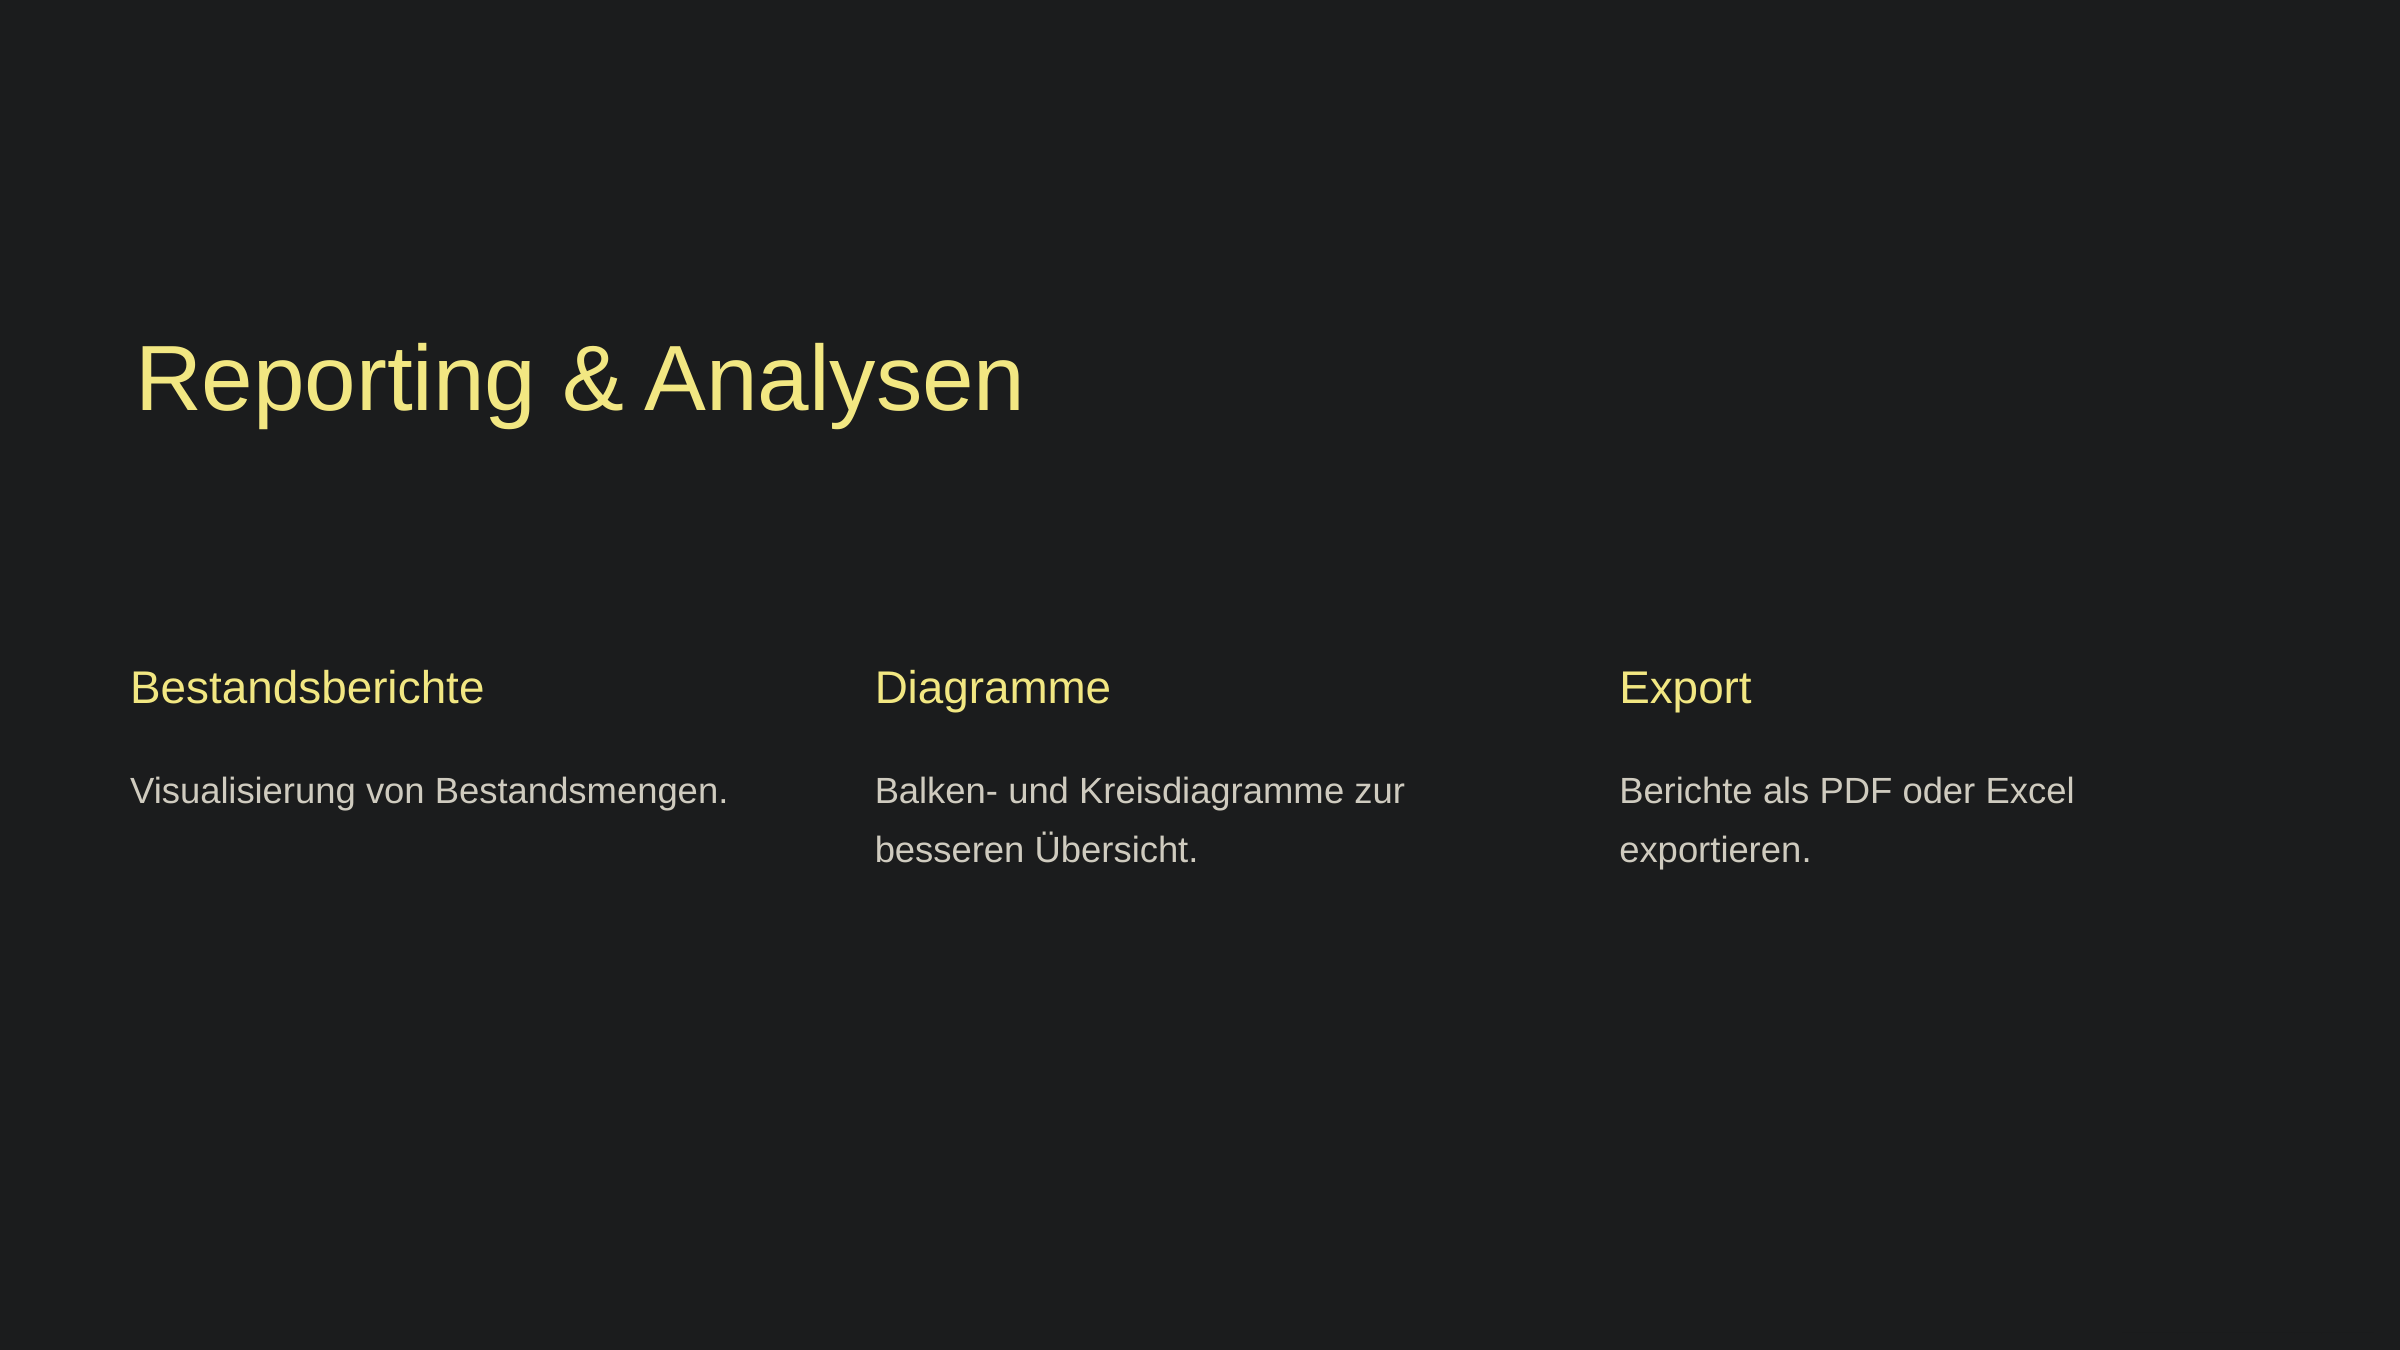

Reporting & Analysen
Bestandsberichte
Diagramme
Export
Visualisierung von Bestandsmengen.
Balken- und Kreisdiagramme zur besseren Übersicht.
Berichte als PDF oder Excel exportieren.